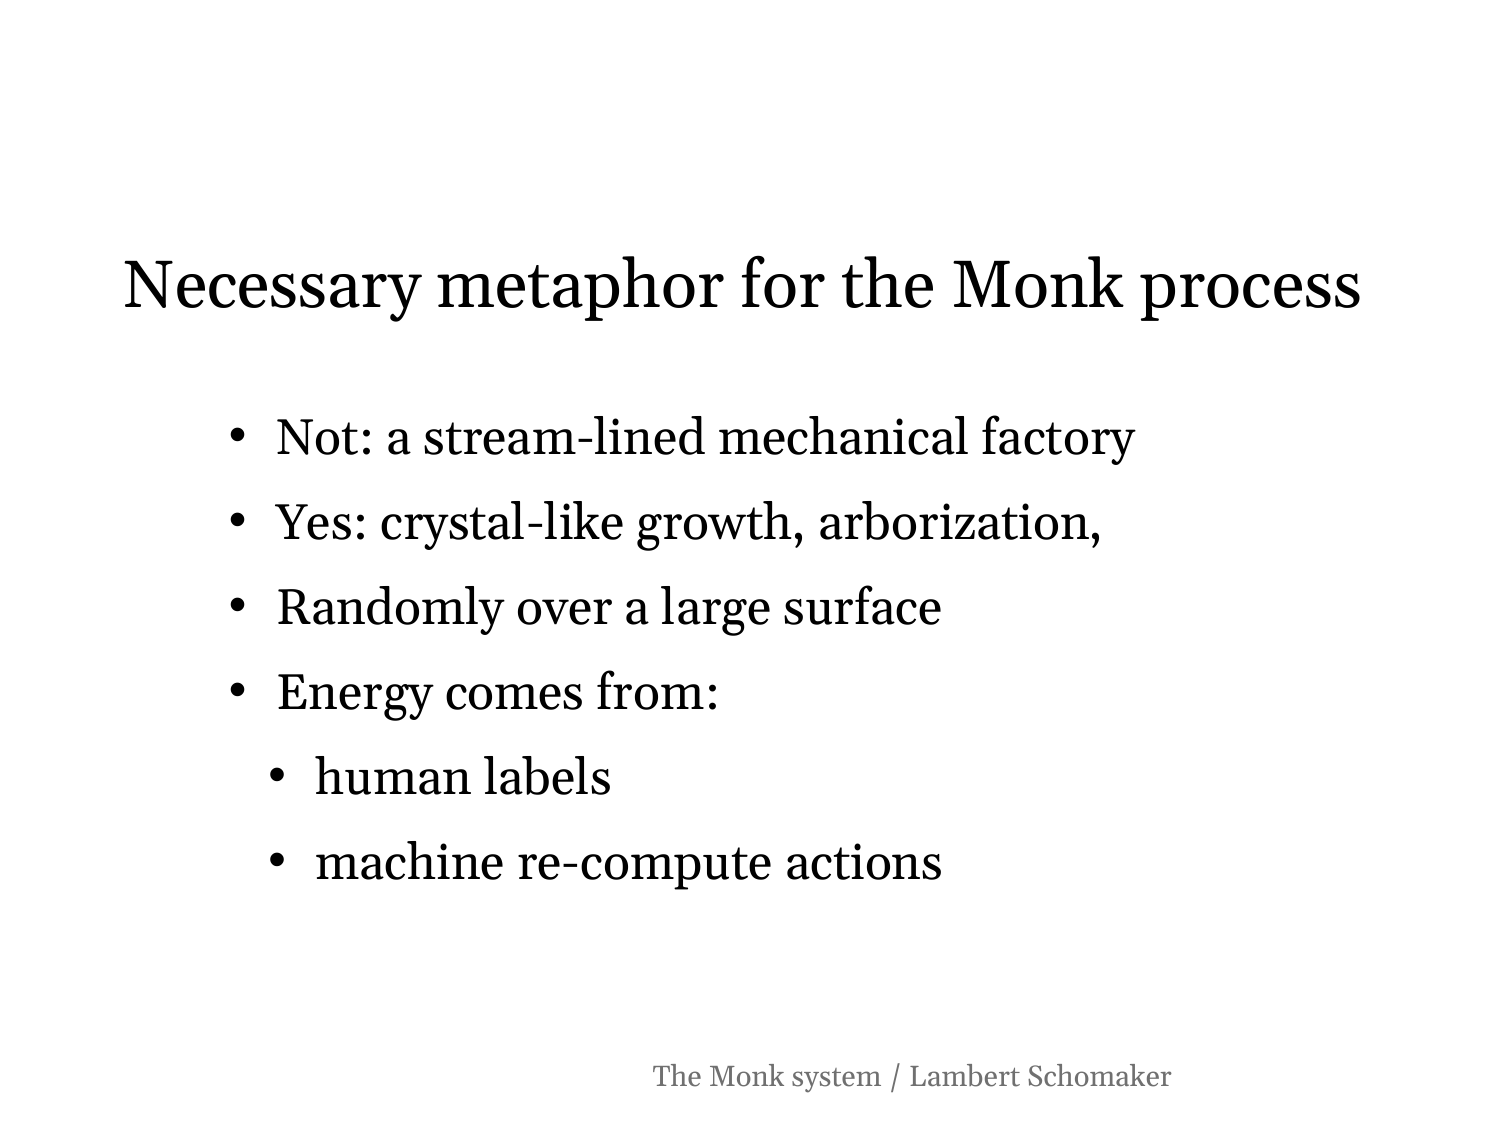

# Necessary metaphor for the Monk process
 Not: a stream-lined mechanical factory
 Yes: crystal-like growth, arborization,
 Randomly over a large surface
 Energy comes from:
 human labels
 machine re-compute actions
The Monk system / Lambert Schomaker